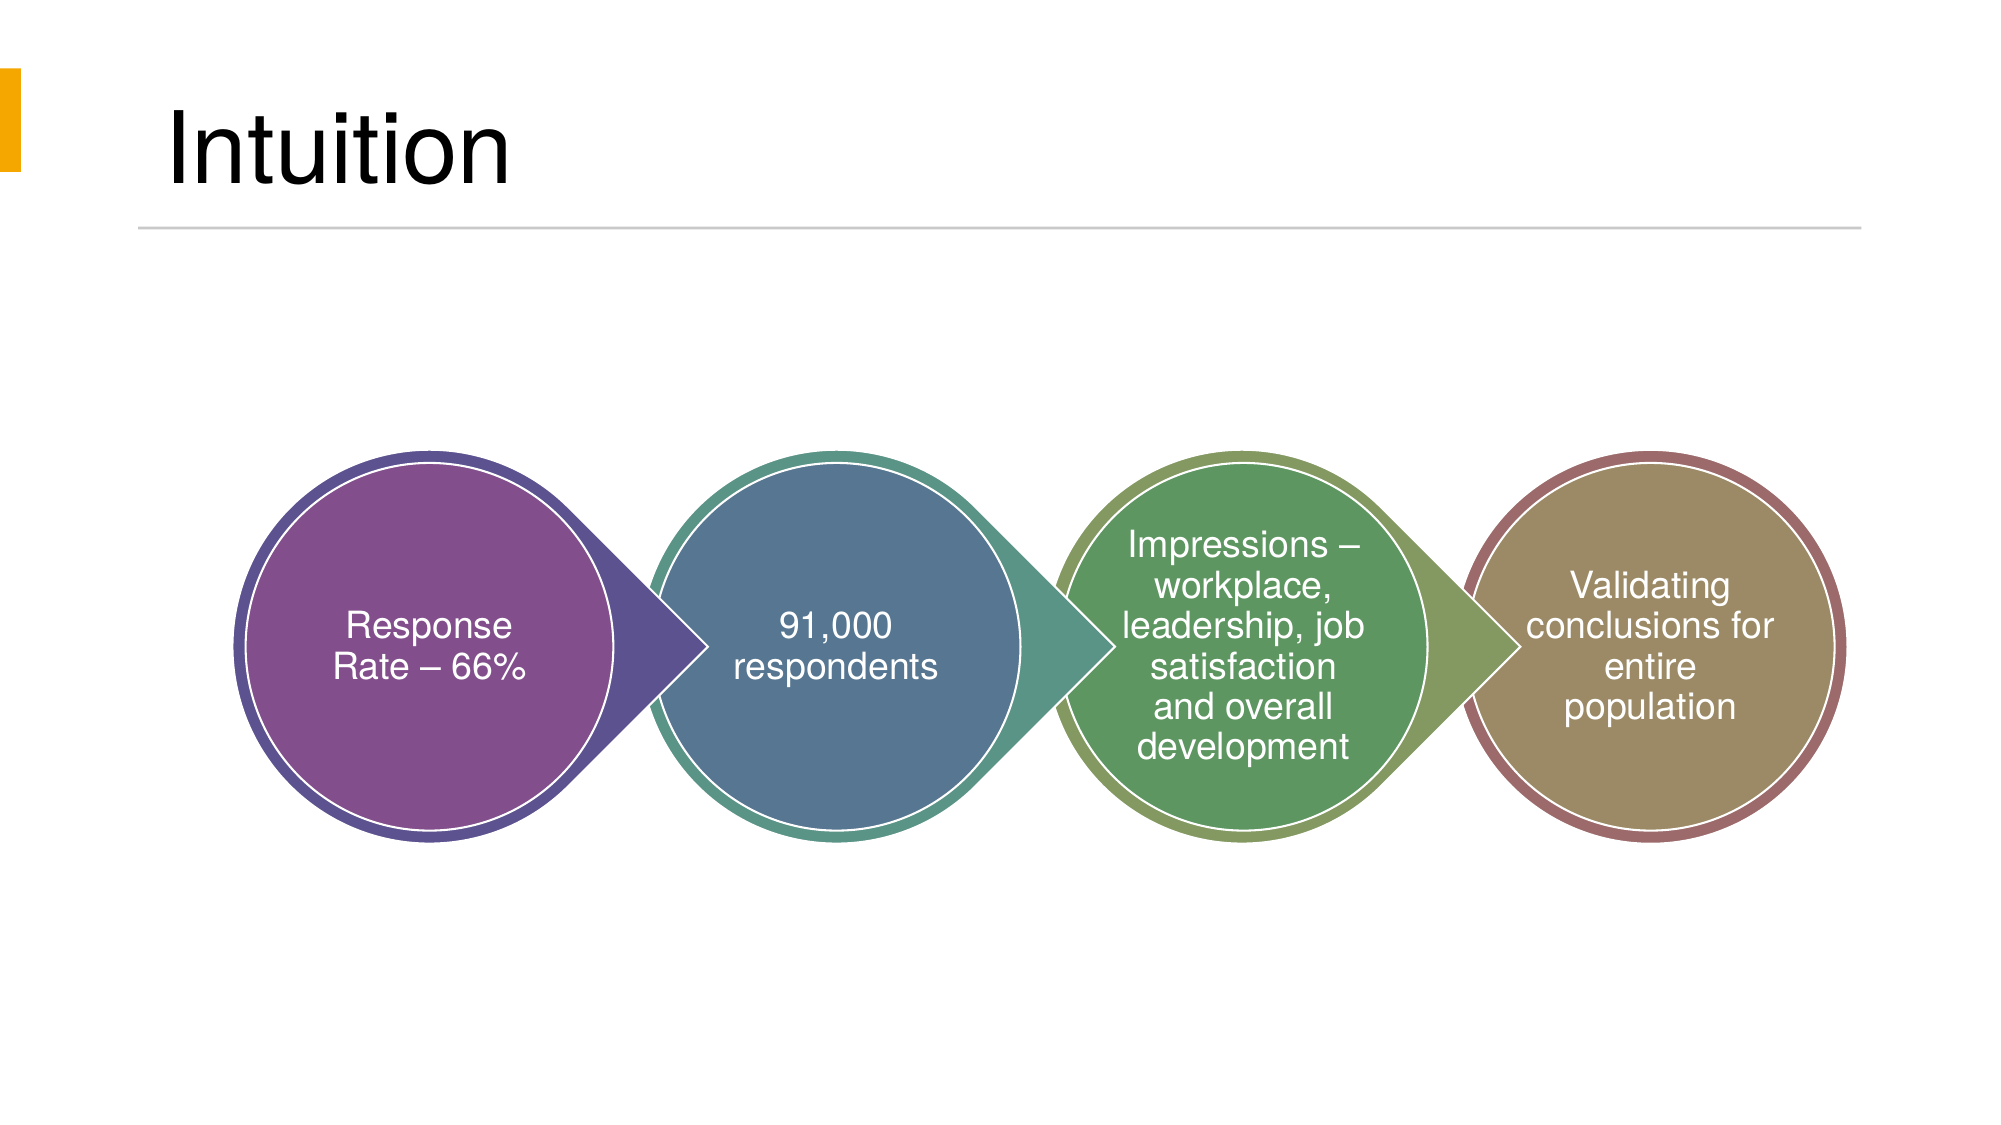

Intuition

Validating conclusions for entire population
Impressions – workplace, leadership, job satisfaction and overall development
91,000 respondents
Response Rate – 66%